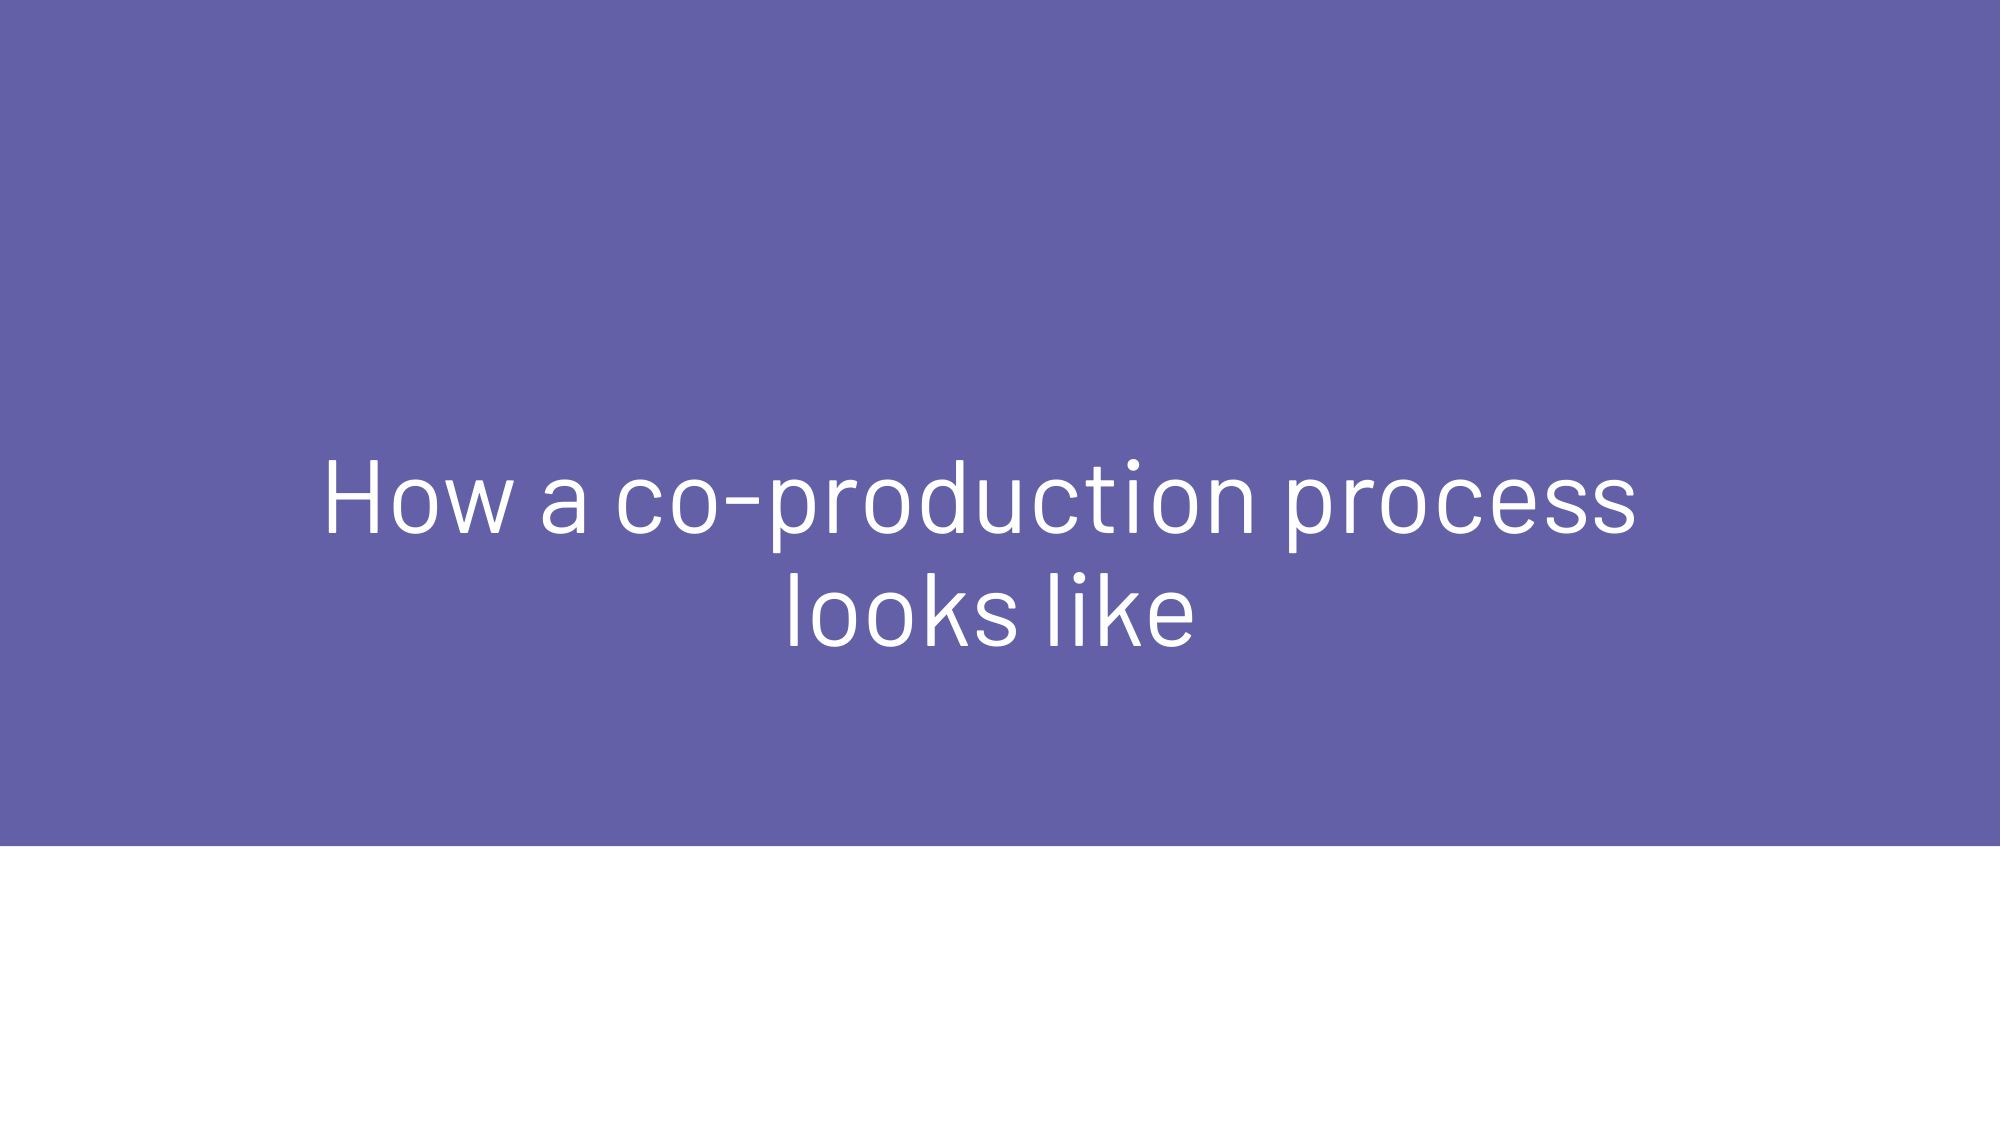

# How a co-production process looks like